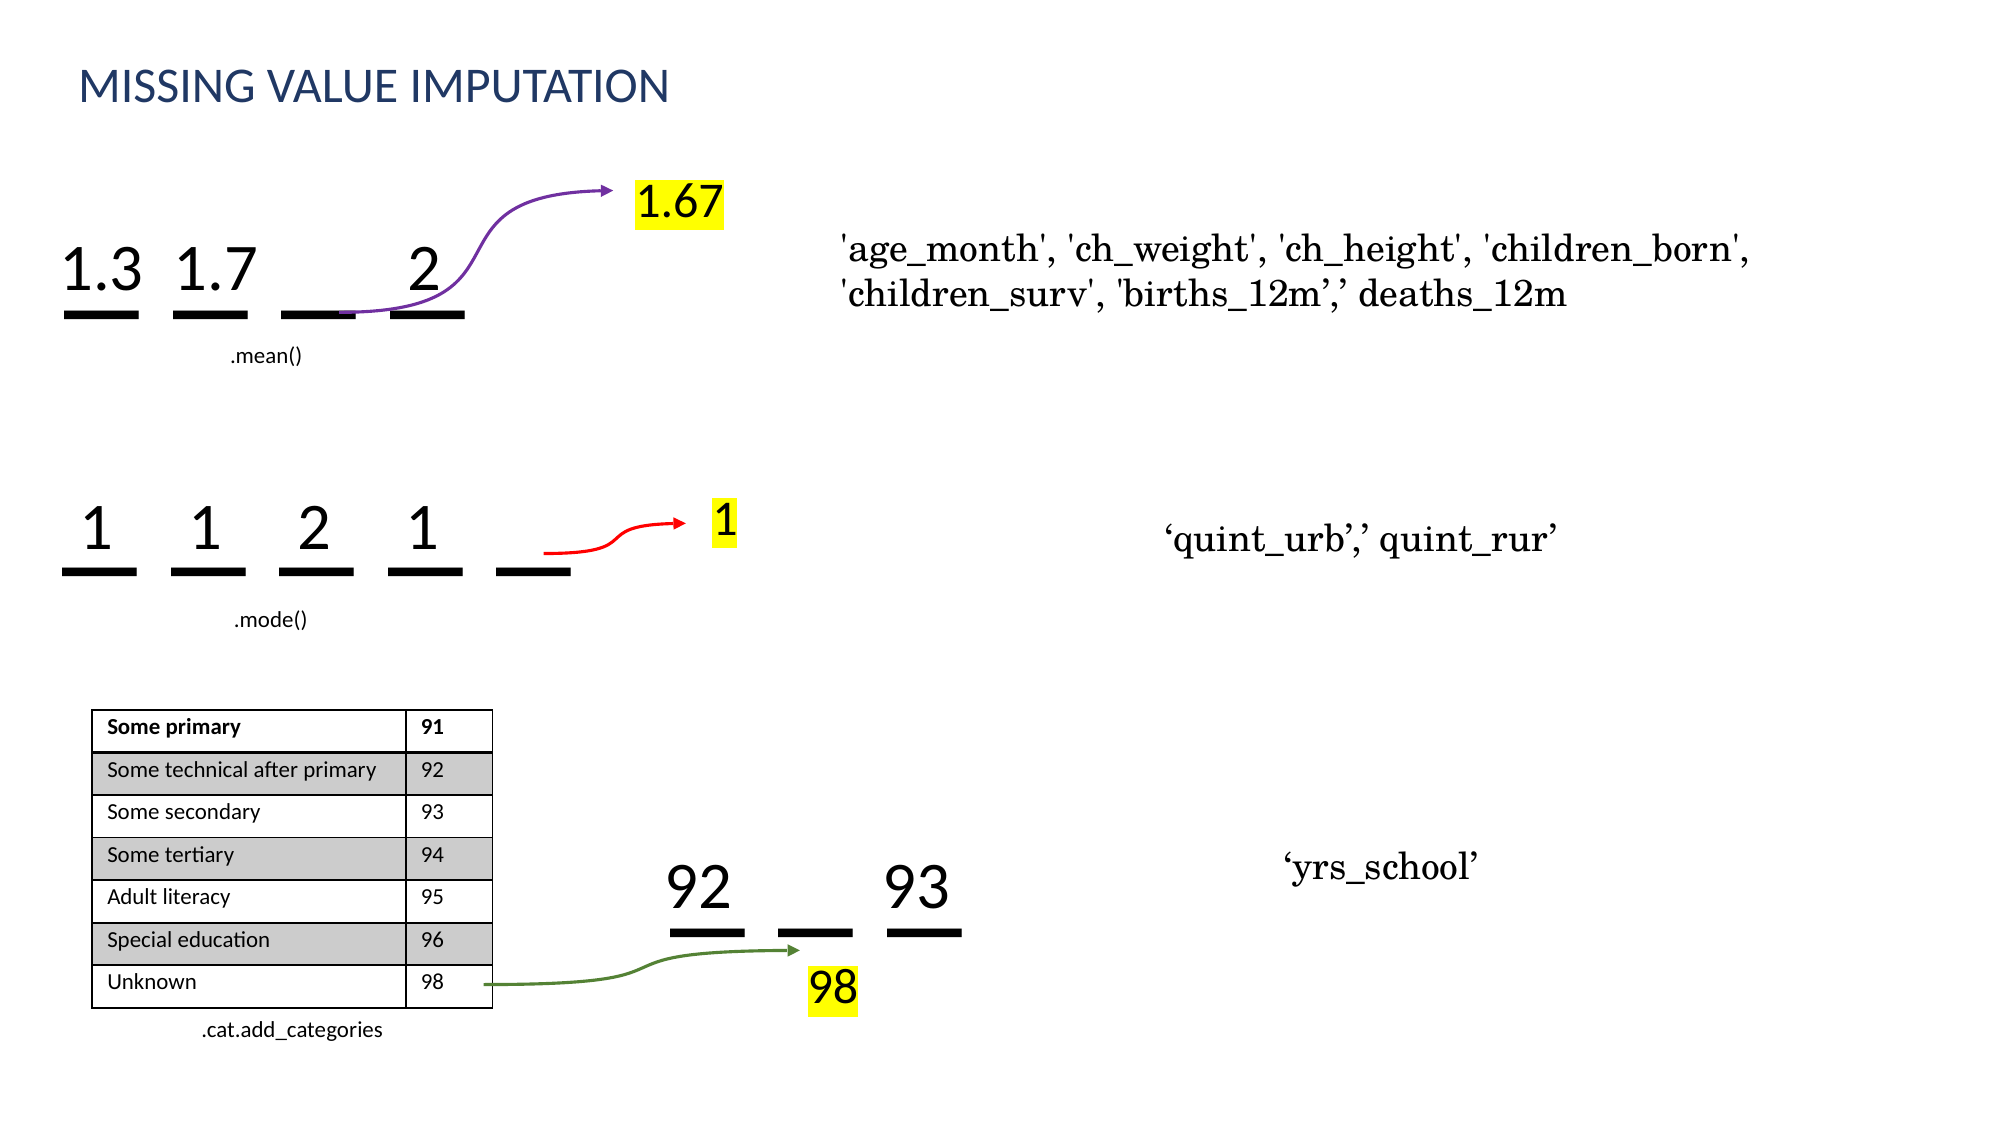

MISSING VALUE IMPUTATION
_ _ _ _
1.3  1.7          2
1.67
'age_month', 'ch_weight', 'ch_height', 'children_born', 'children_surv', 'births_12m’,’ deaths_12m
.mean()
_ _ _ _ _
1     1     2     1
1
‘quint_urb’,’ quint_rur’
.mode()
| Some primary | 91 |
| --- | --- |
| Some technical after primary | 92 |
| Some secondary | 93 |
| Some tertiary | 94 |
| Adult literacy | 95 |
| Special education | 96 |
| Unknown | 98 |
_ _ _
92          93
‘yrs_school’
98
.cat.add_categories